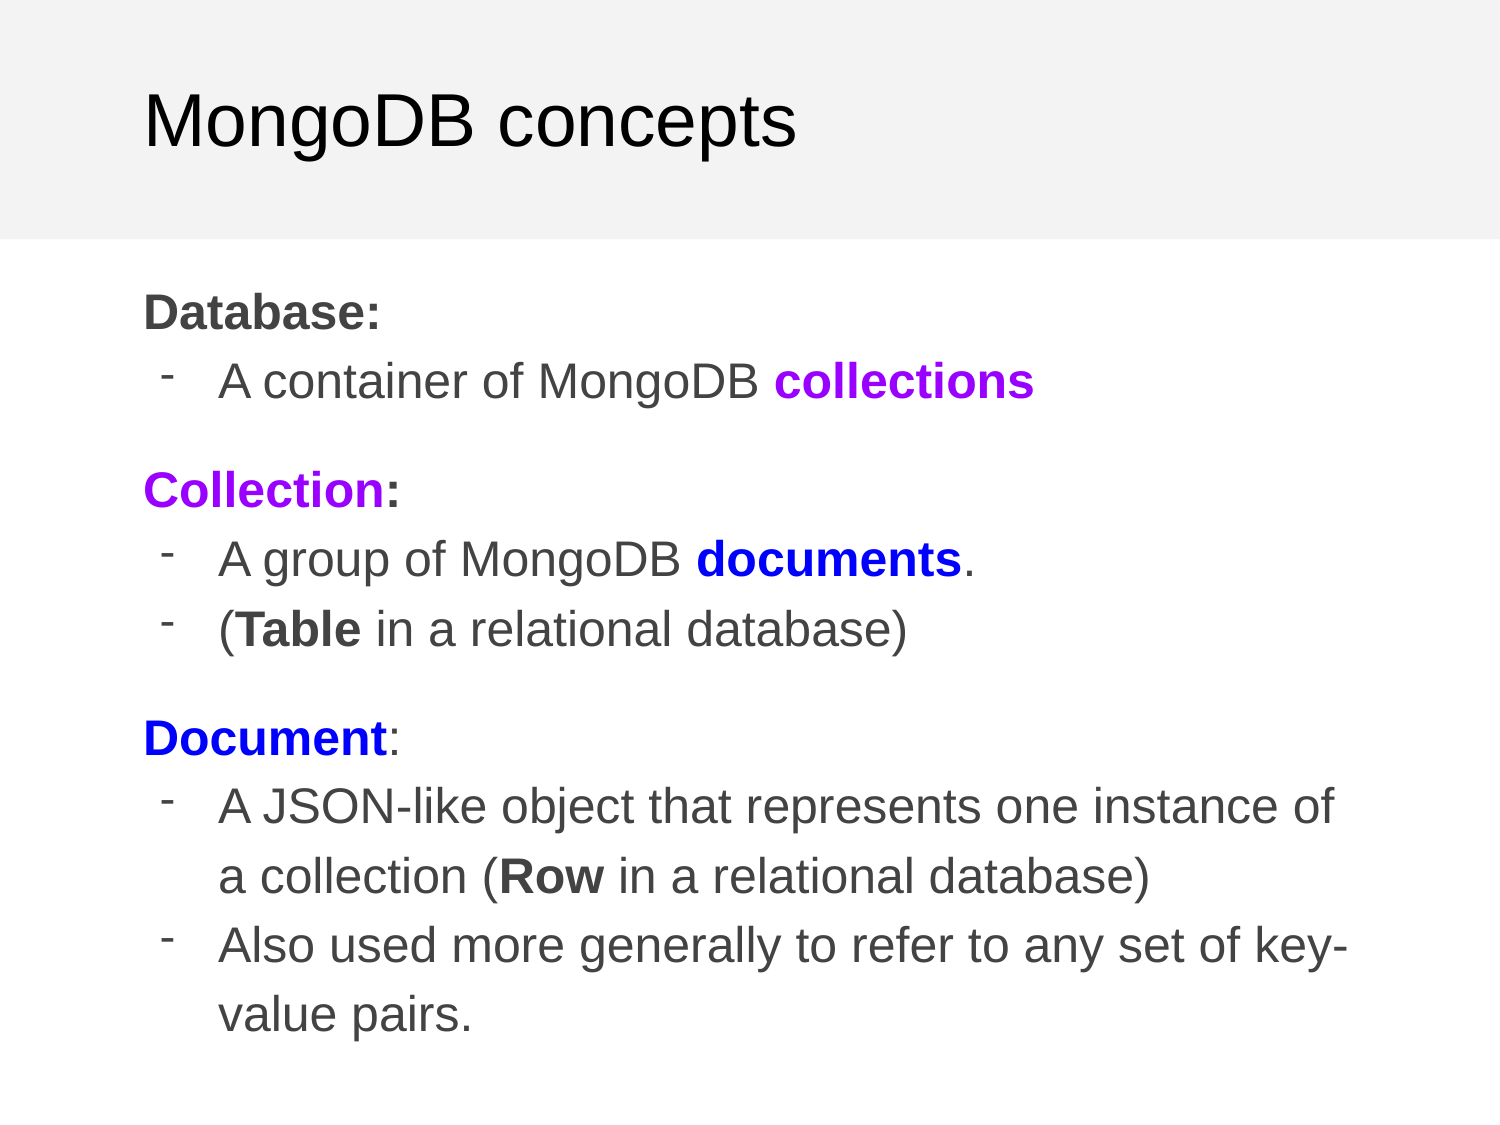

MongoDB concepts
Database:
A container of MongoDB collections

Collection:
A group of MongoDB documents.
(Table in a relational database)

Document:
A JSON-like object that represents one instance of a collection (Row in a relational database)
Also used more generally to refer to any set of key-value pairs.